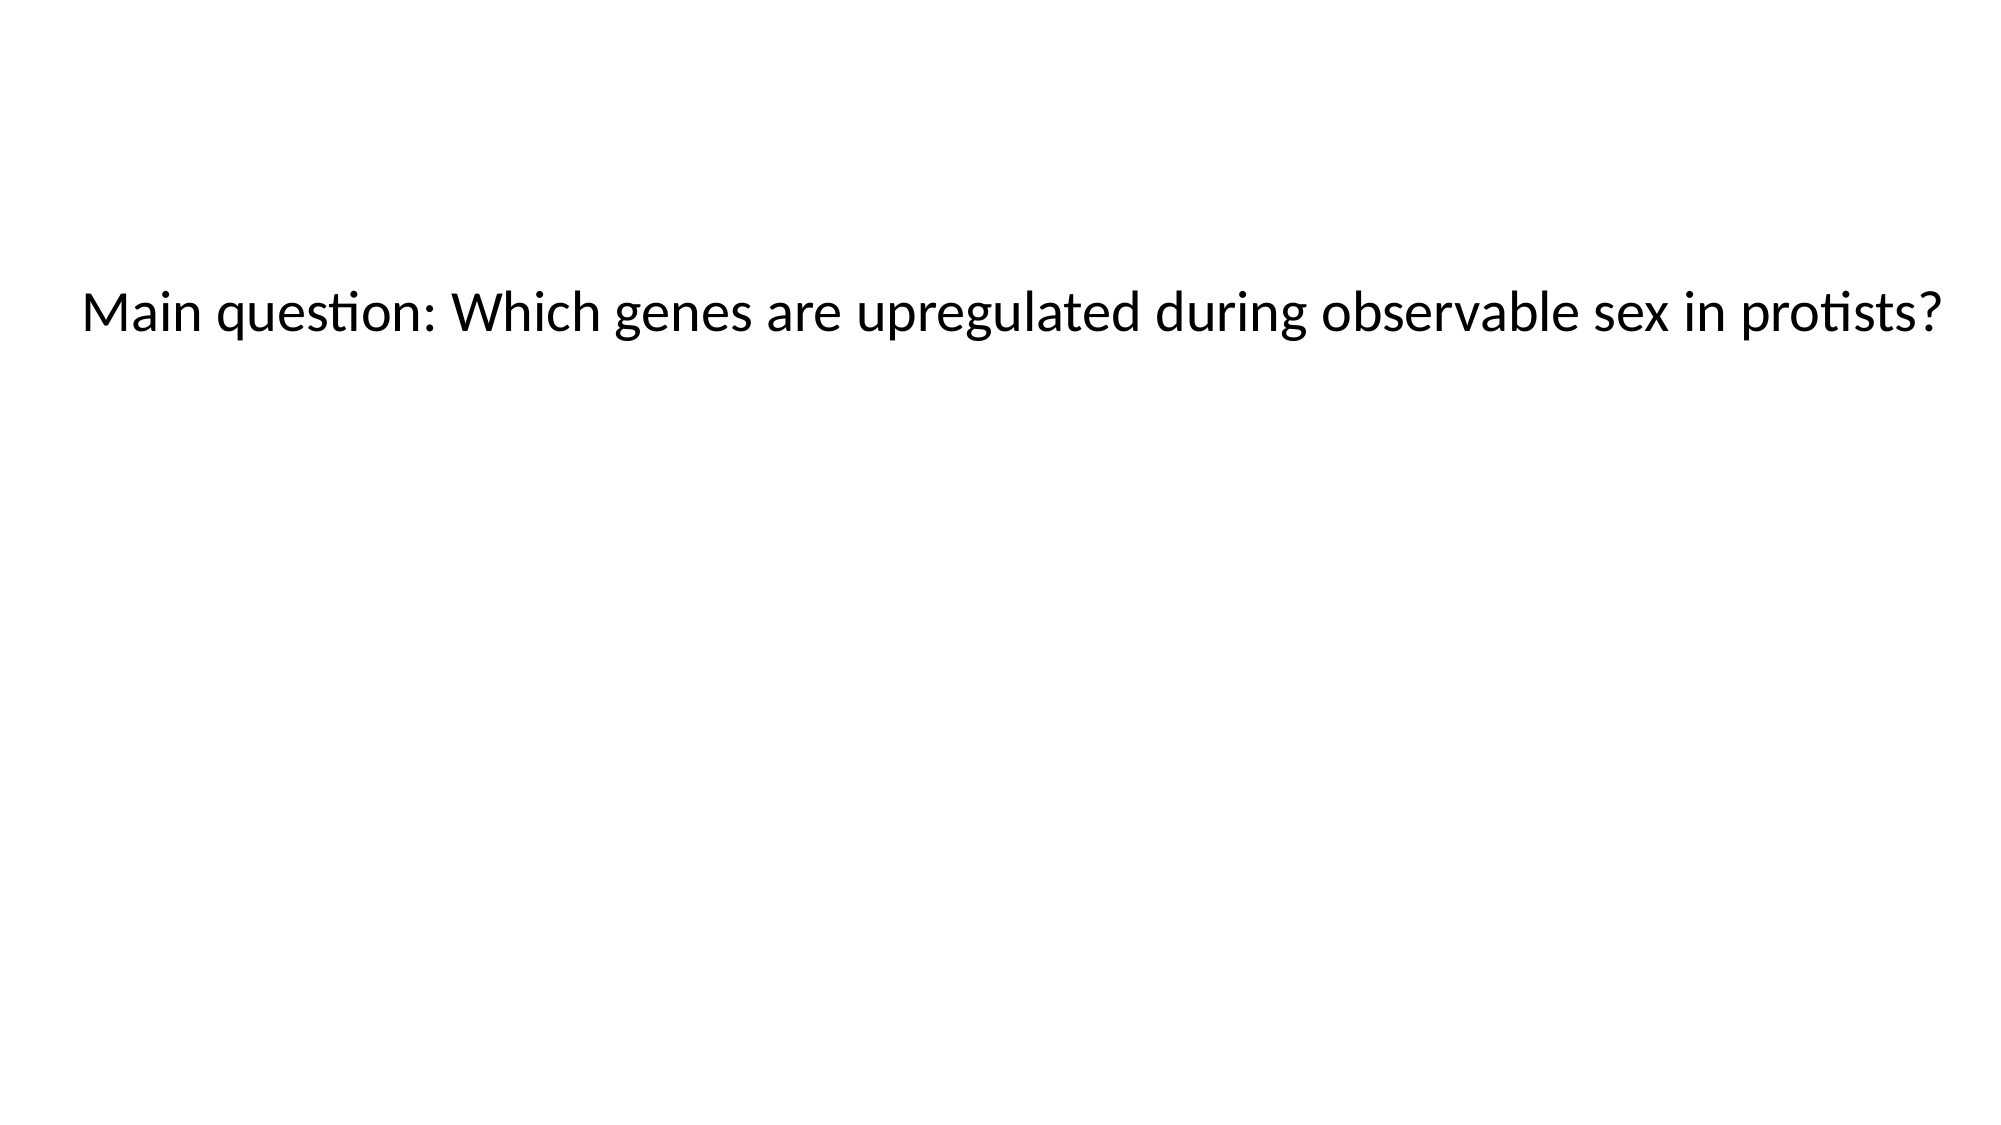

Main question: Which genes are upregulated during observable sex in protists?